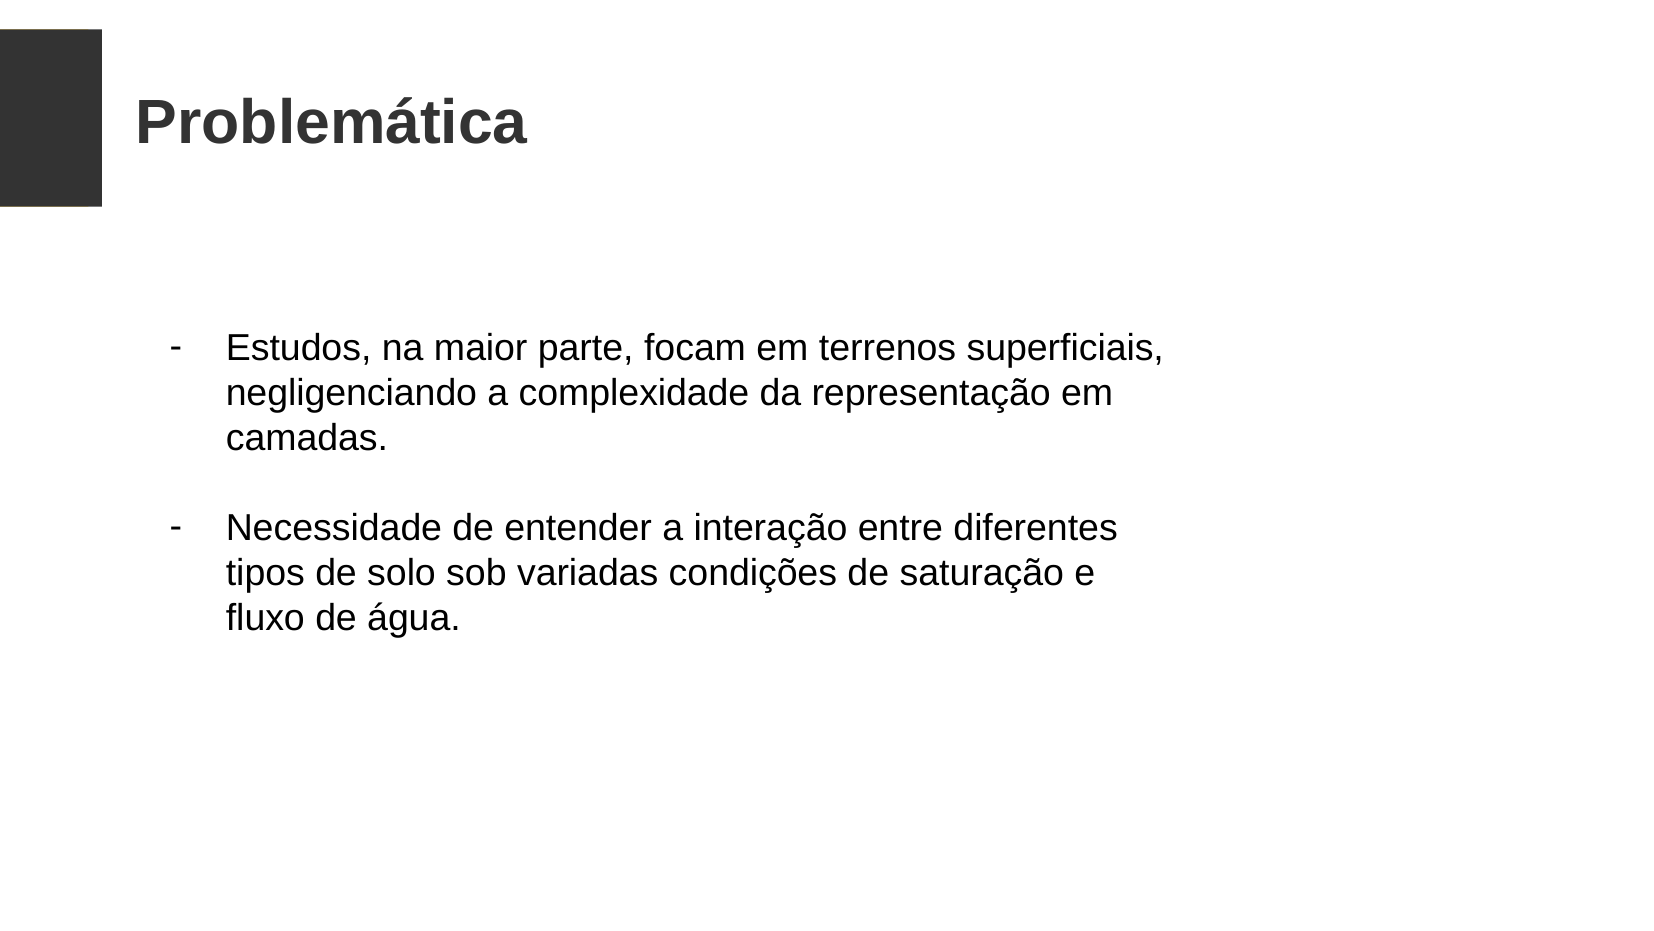

Problemática
Estudos, na maior parte, focam em terrenos superficiais, negligenciando a complexidade da representação em camadas.

Necessidade de entender a interação entre diferentes tipos de solo sob variadas condições de saturação e fluxo de água.